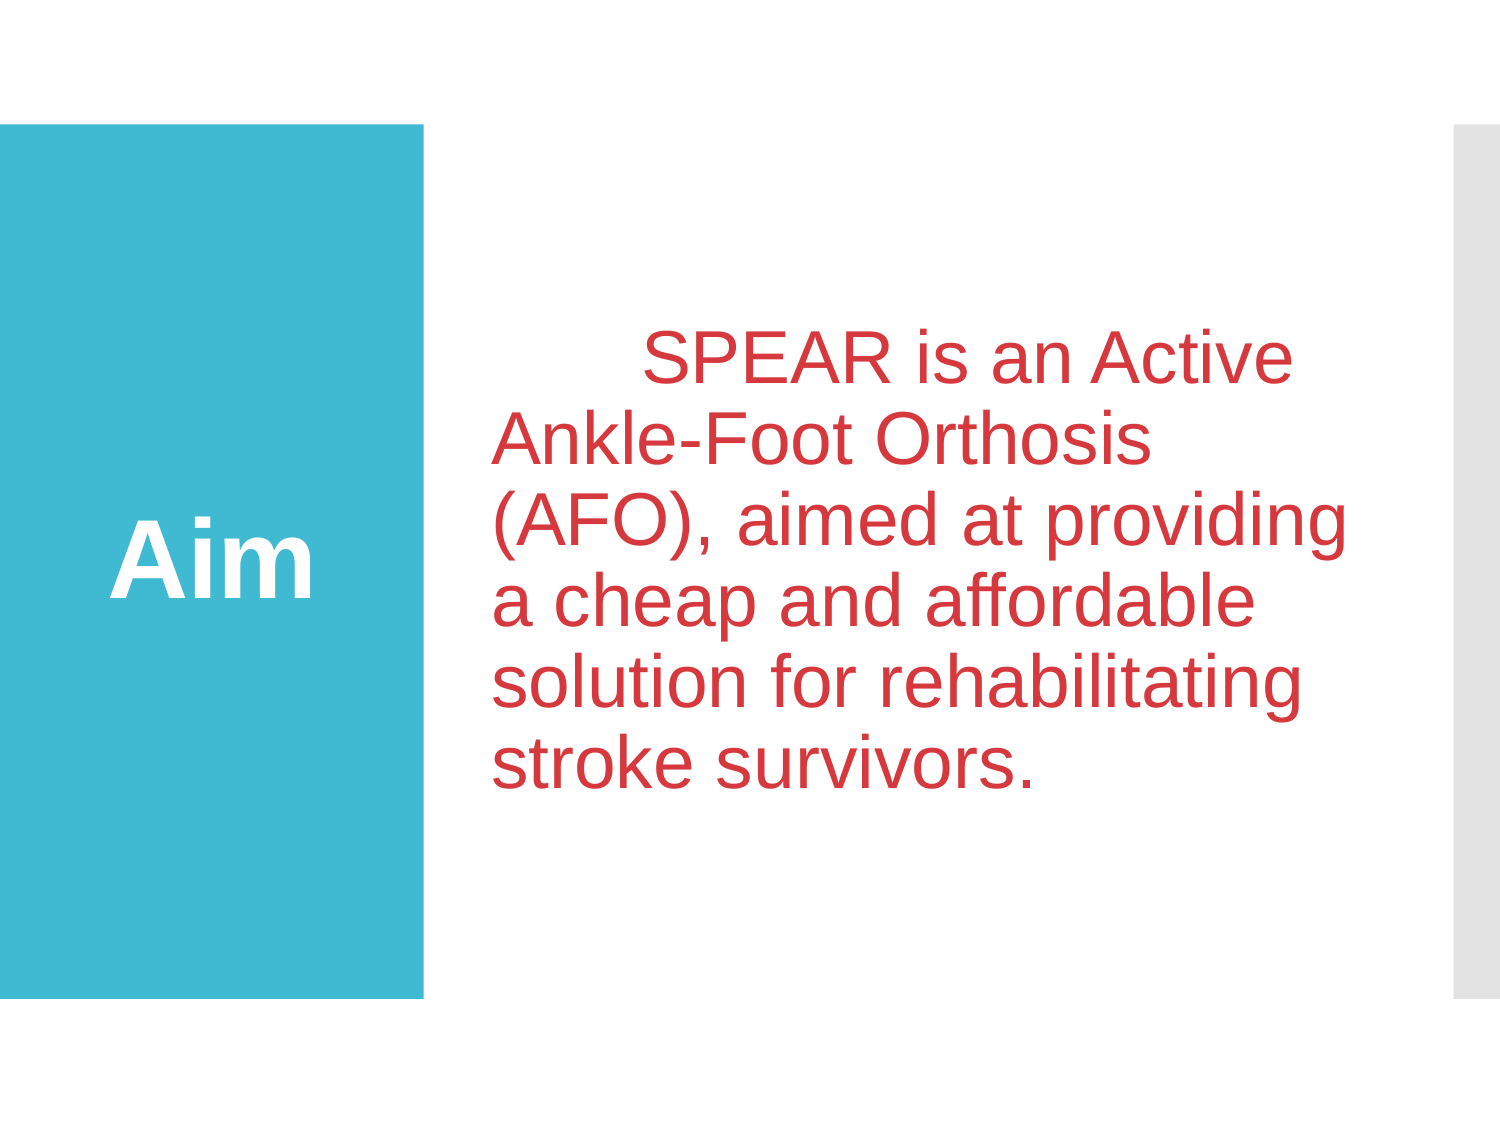

SPEAR is an Active Ankle-Foot Orthosis (AFO), aimed at providing a cheap and affordable solution for rehabilitating stroke survivors.
# Aim